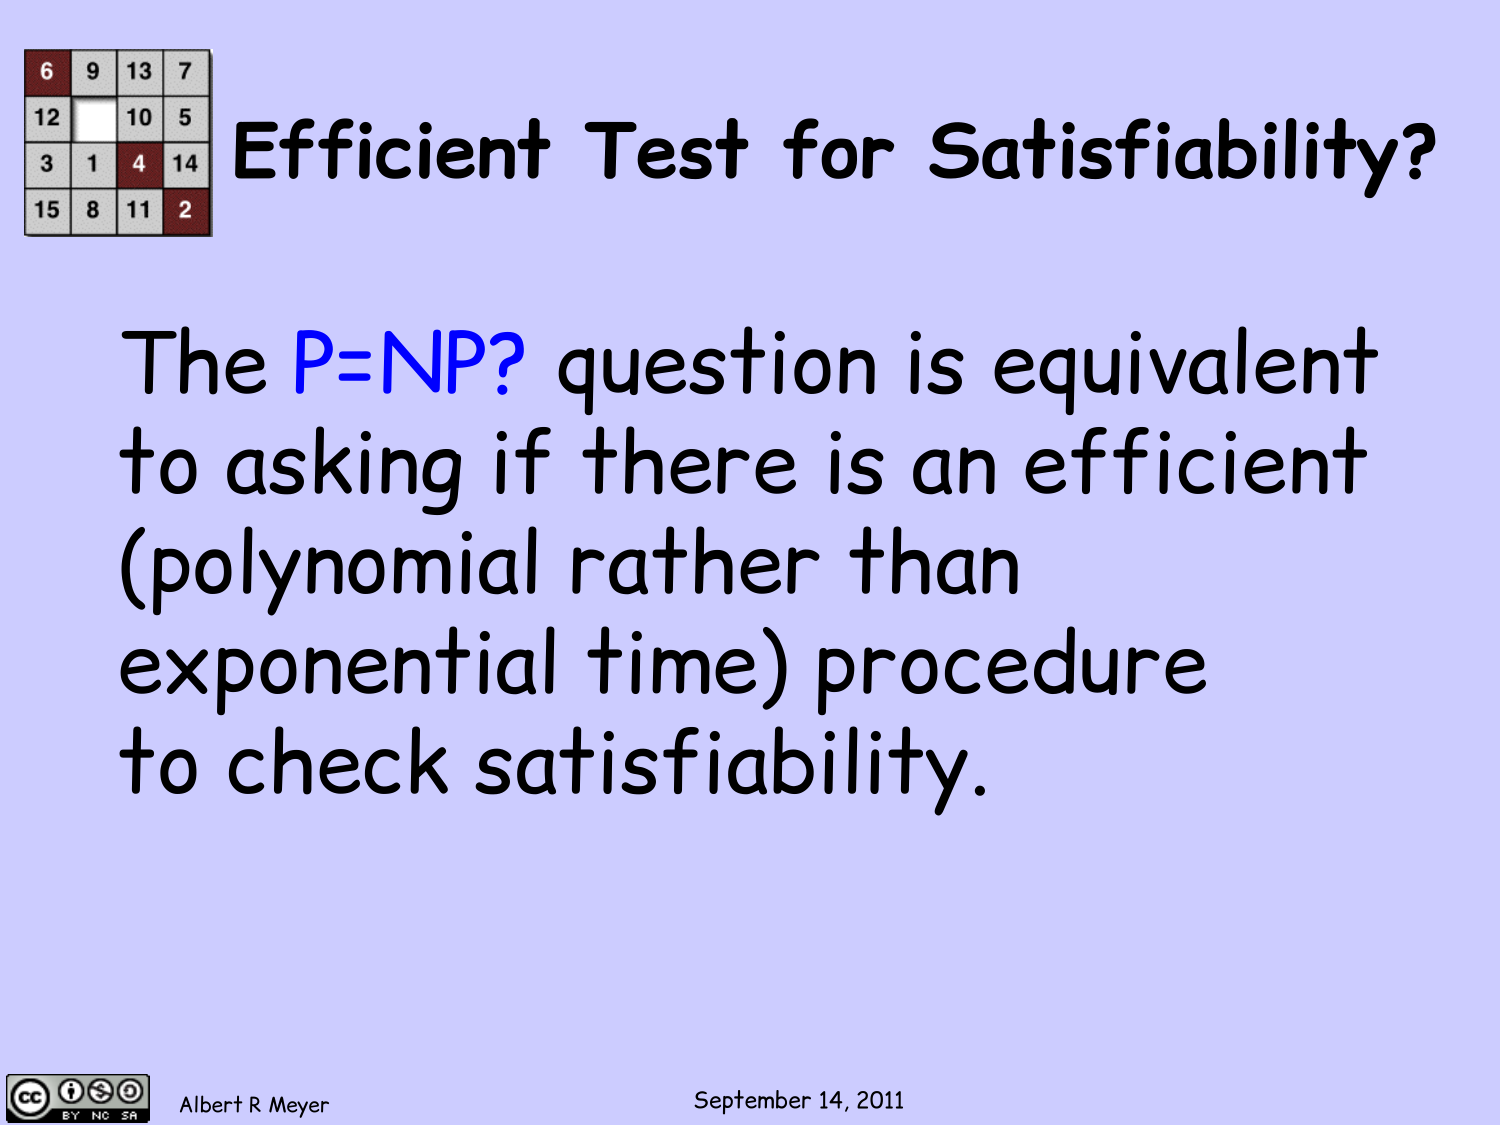

# Efficient Test for Satisfiability?
The P=NP? question is equivalent
to asking if there is an efficient
(polynomial rather than
exponential time) procedure
to check satisfiability.